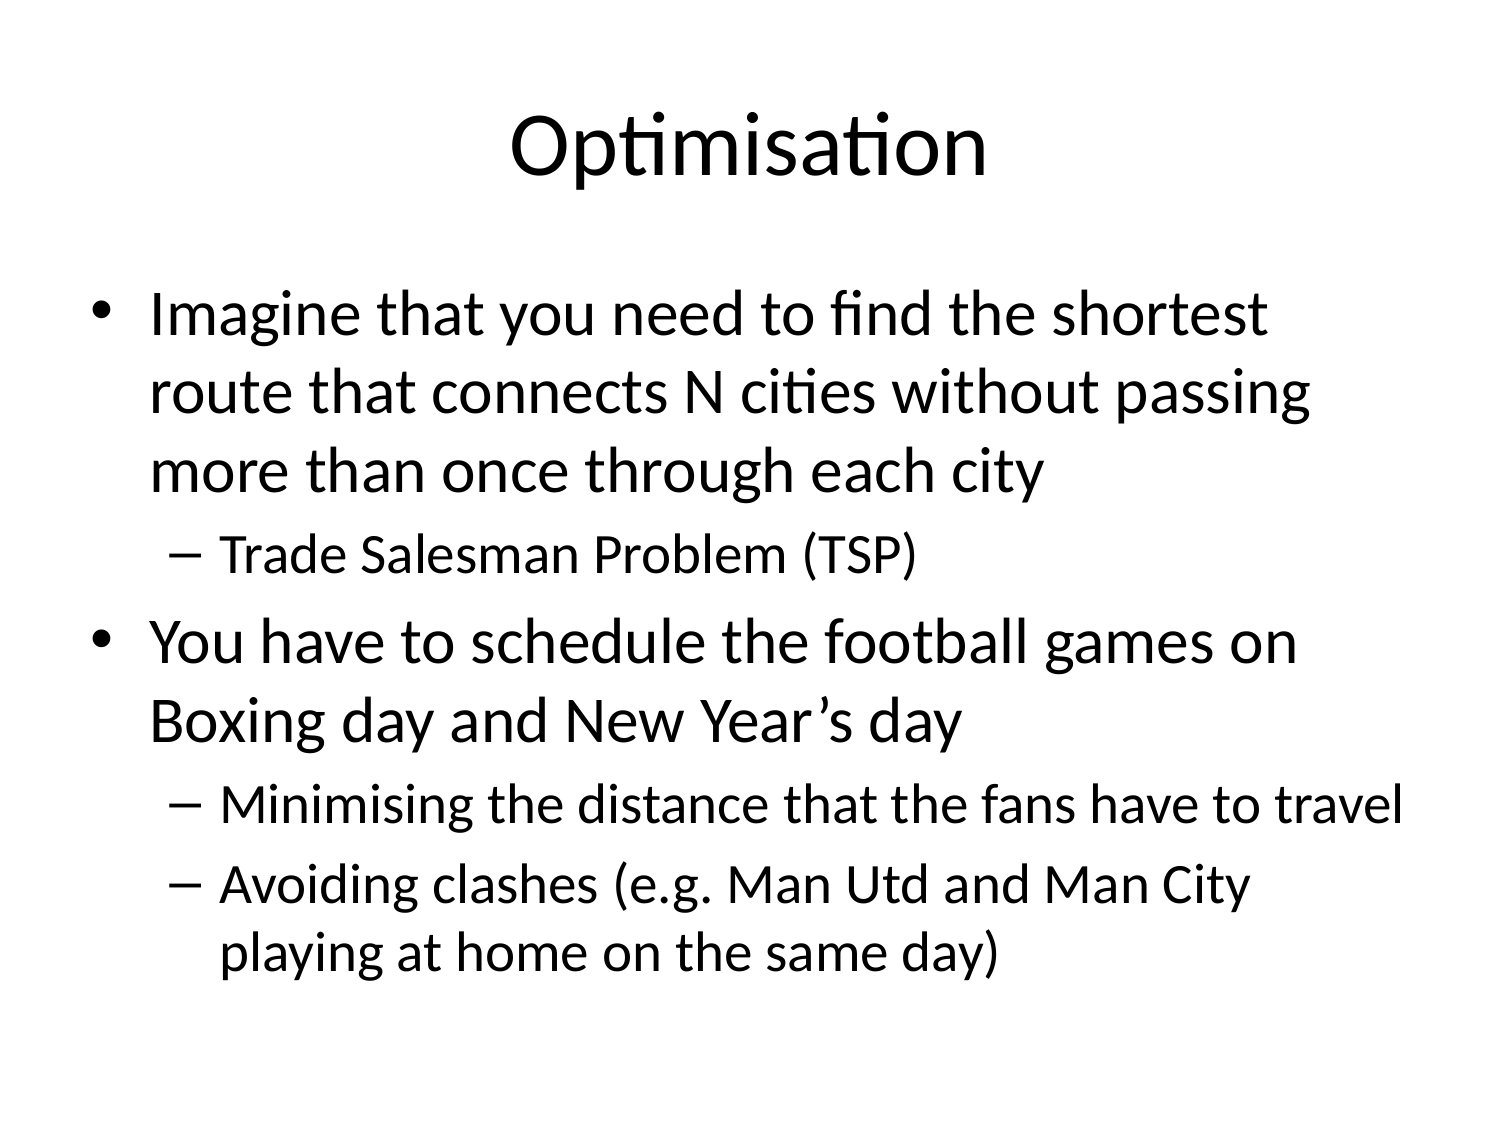

# Optimisation
Imagine that you need to find the shortest route that connects N cities without passing more than once through each city
Trade Salesman Problem (TSP)
You have to schedule the football games on Boxing day and New Year’s day
Minimising the distance that the fans have to travel
Avoiding clashes (e.g. Man Utd and Man City playing at home on the same day)